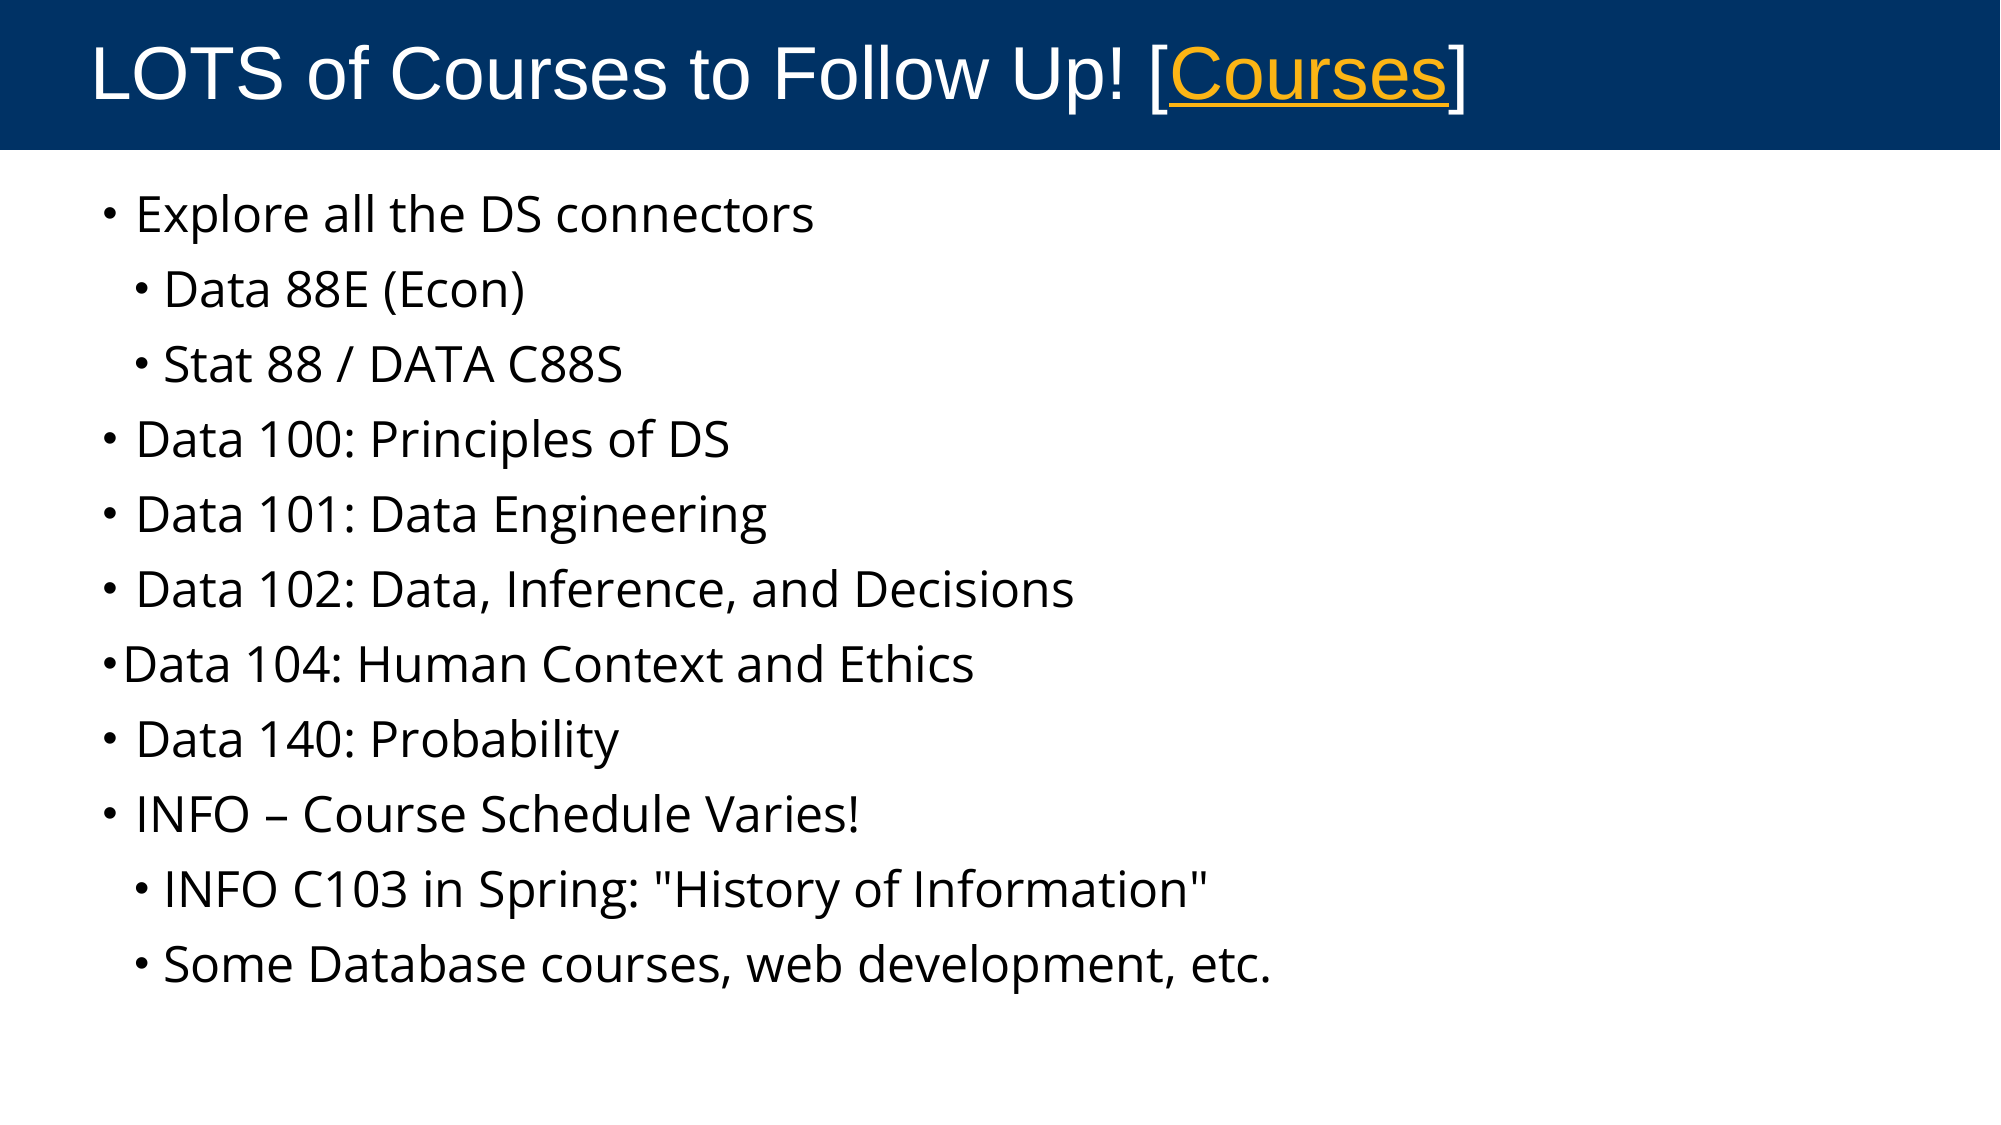

# LOTS of Courses to Follow Up! [Courses]
 Explore all the DS connectors
 Data 88E (Econ)
 Stat 88 / DATA C88S
 Data 100: Principles of DS
 Data 101: Data Engineering
 Data 102: Data, Inference, and Decisions
Data 104: Human Context and Ethics
 Data 140: Probability
 INFO – Course Schedule Varies!
 INFO C103 in Spring: "History of Information"
 Some Database courses, web development, etc.